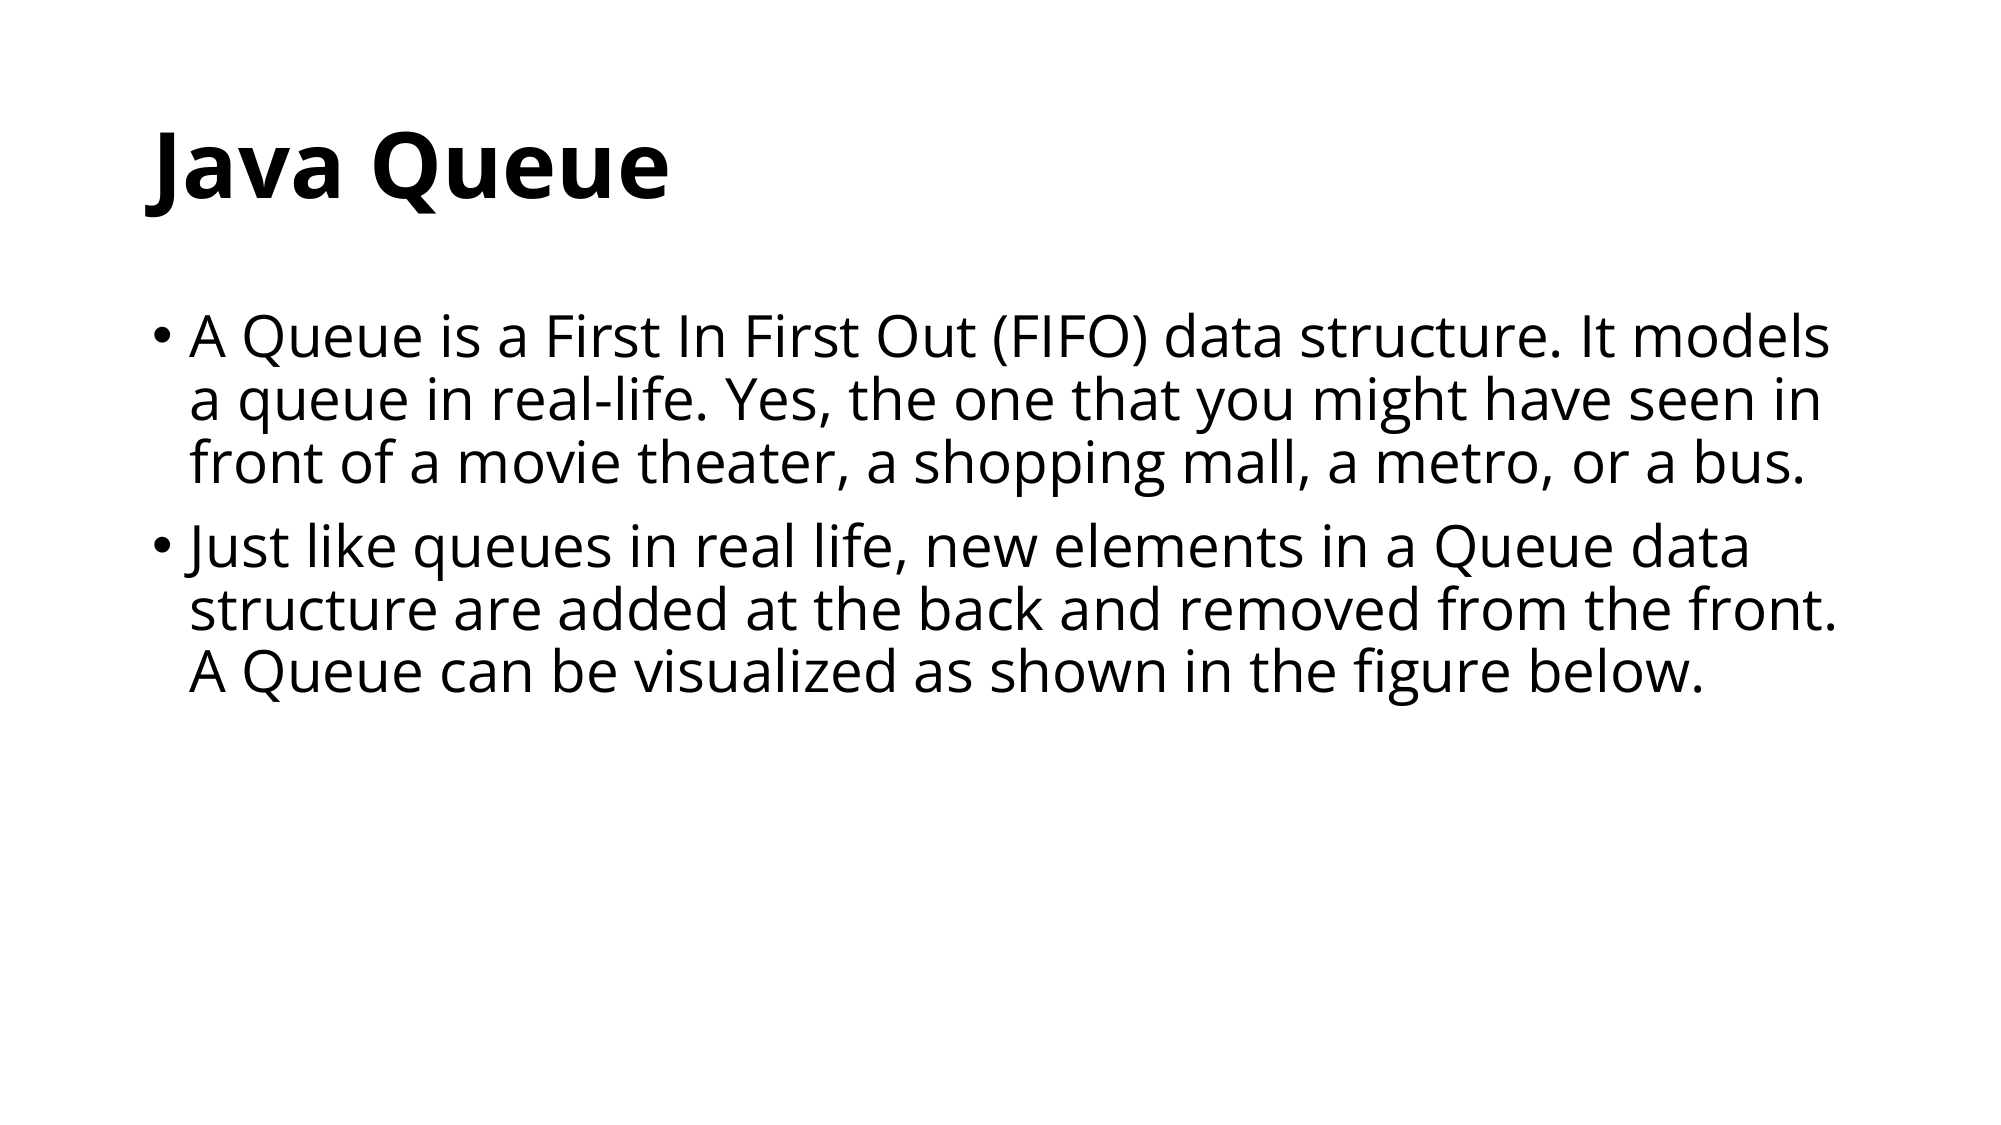

# Java Queue
A Queue is a First In First Out (FIFO) data structure. It models a queue in real-life. Yes, the one that you might have seen in front of a movie theater, a shopping mall, a metro, or a bus.
Just like queues in real life, new elements in a Queue data structure are added at the back and removed from the front. A Queue can be visualized as shown in the figure below.